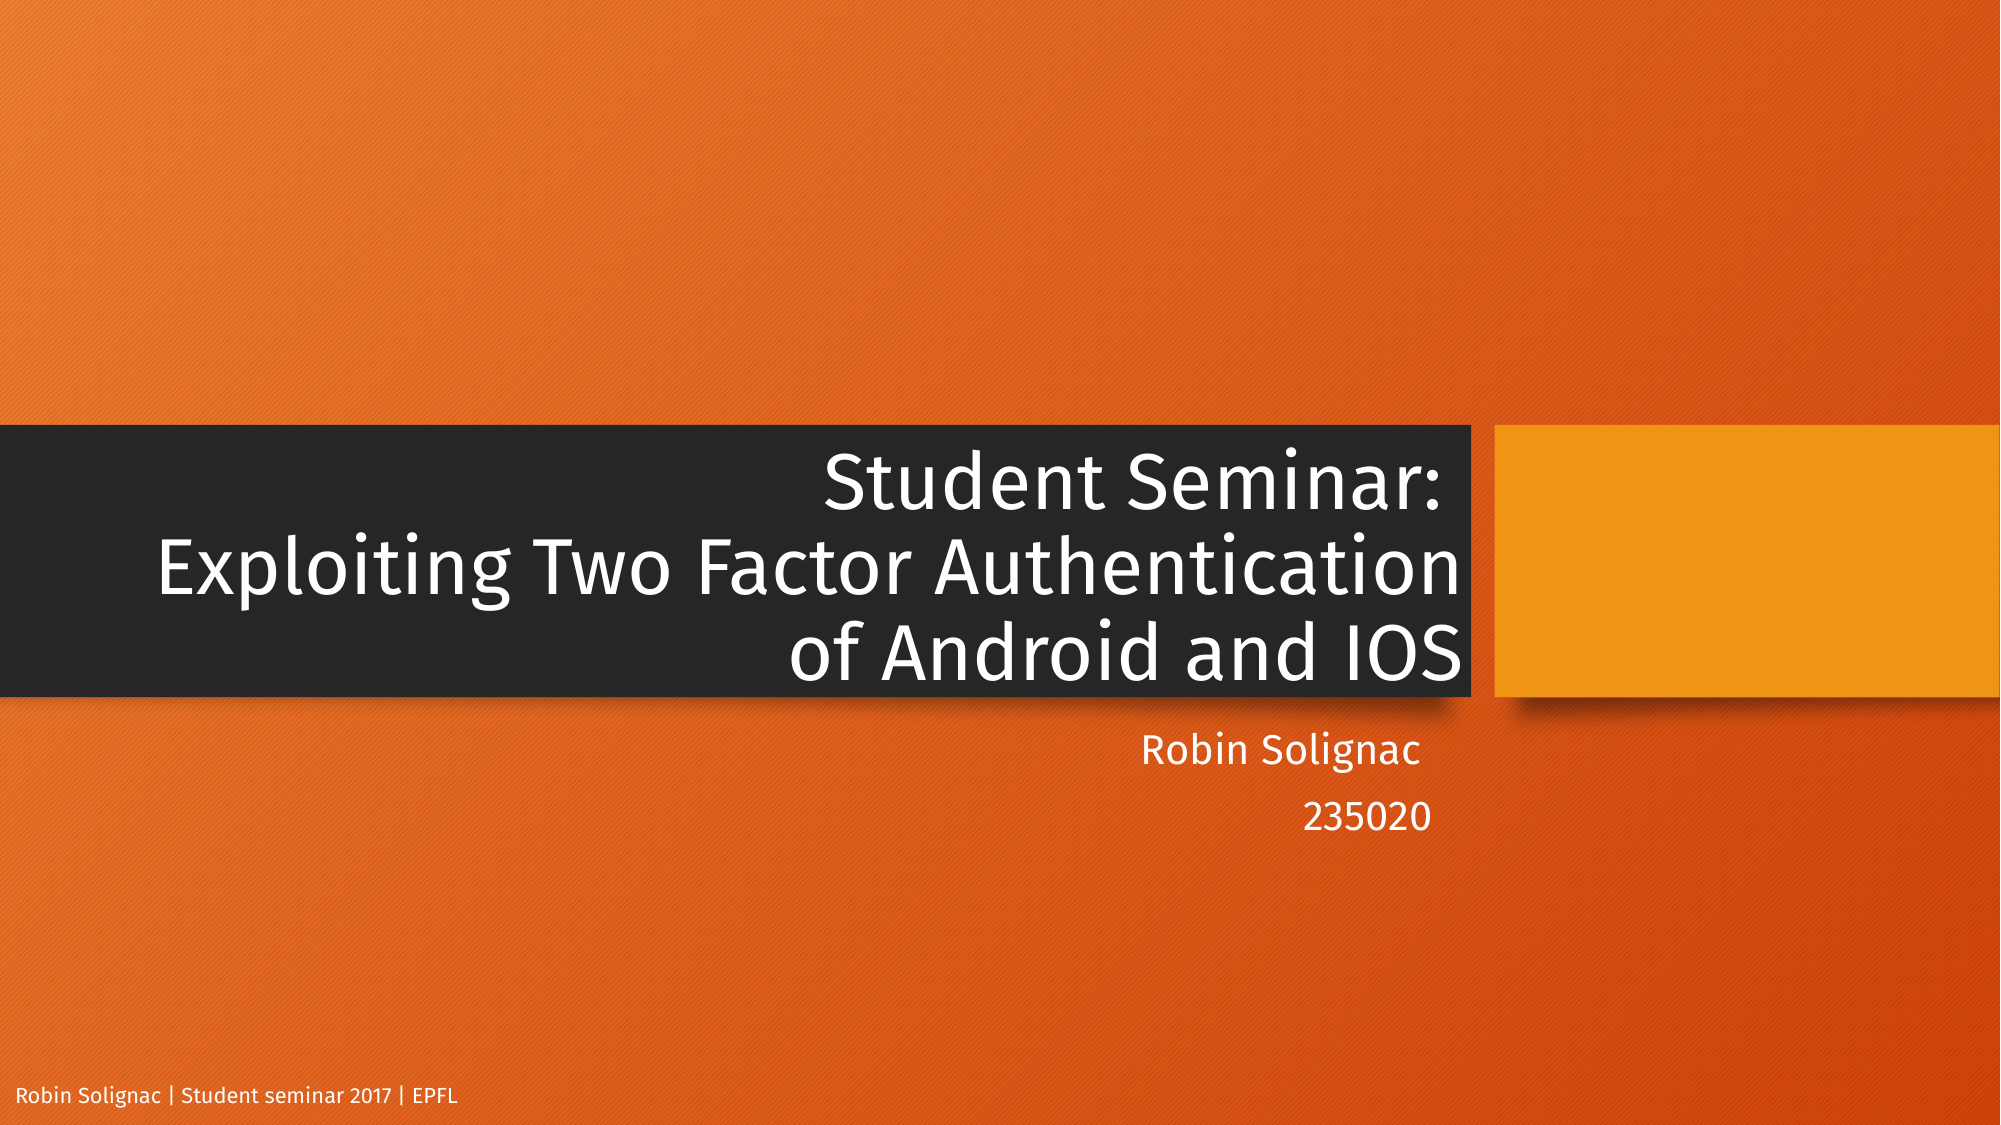

# Student Seminar: Exploiting Two Factor Authentication of Android and IOS
Robin Solignac
235020
Robin Solignac | Student seminar 2017 | EPFL